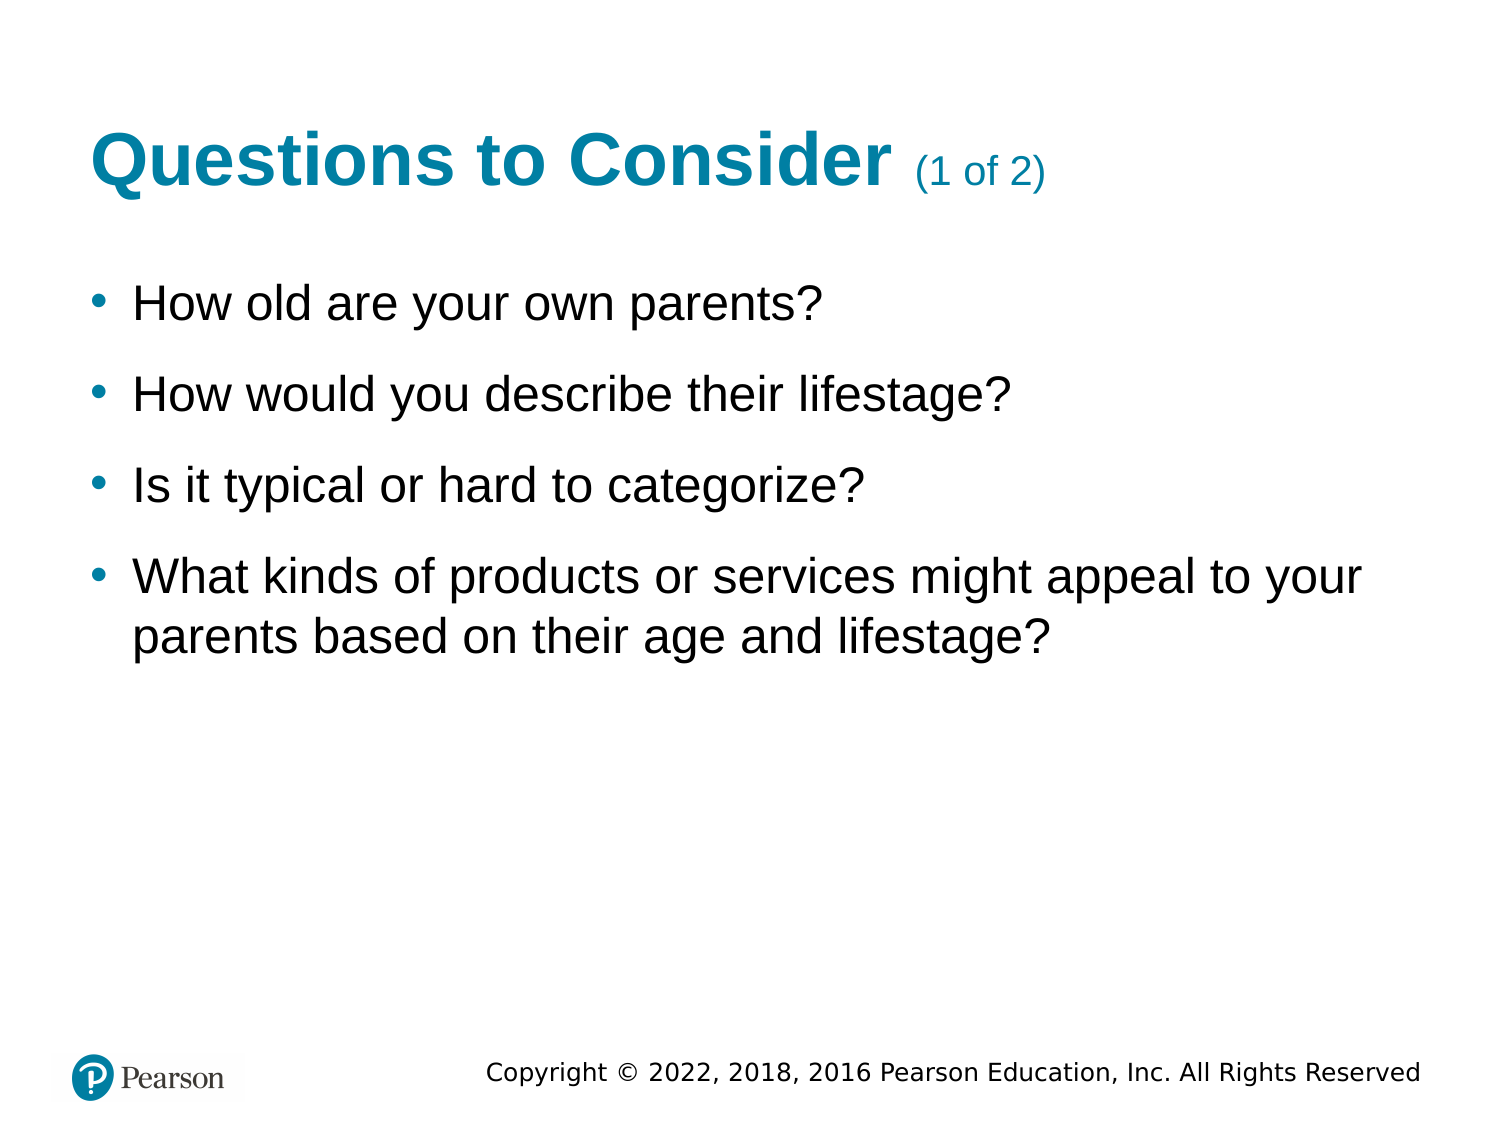

# Questions to Consider (1 of 2)
How old are your own parents?
How would you describe their lifestage?
Is it typical or hard to categorize?
What kinds of products or services might appeal to your parents based on their age and lifestage?